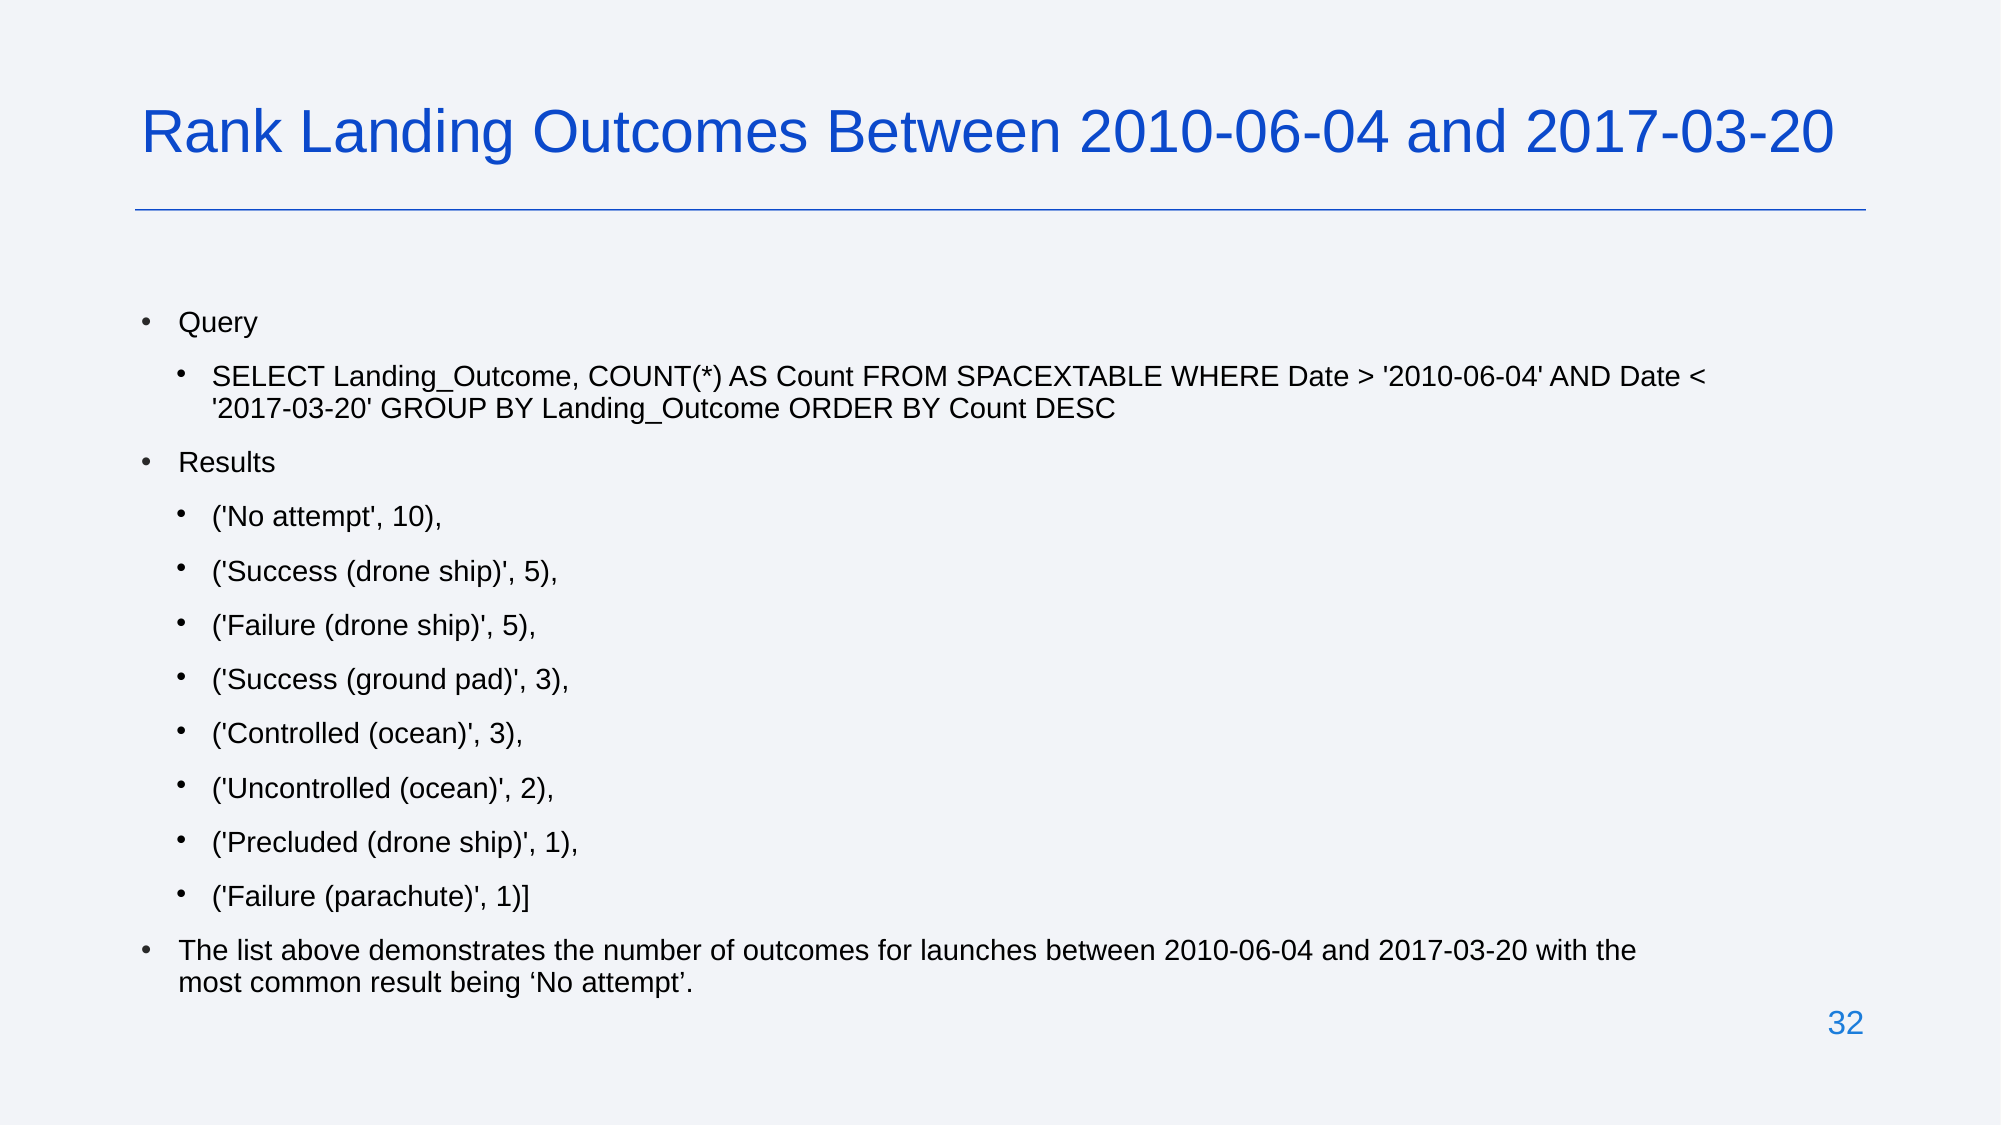

Rank Landing Outcomes Between 2010-06-04 and 2017-03-20
Query
SELECT Landing_Outcome, COUNT(*) AS Count FROM SPACEXTABLE WHERE Date > '2010-06-04' AND Date < '2017-03-20' GROUP BY Landing_Outcome ORDER BY Count DESC
Results
('No attempt', 10),
('Success (drone ship)', 5),
('Failure (drone ship)', 5),
('Success (ground pad)', 3),
('Controlled (ocean)', 3),
('Uncontrolled (ocean)', 2),
('Precluded (drone ship)', 1),
('Failure (parachute)', 1)]
The list above demonstrates the number of outcomes for launches between 2010-06-04 and 2017-03-20 with the most common result being ‘No attempt’.
32